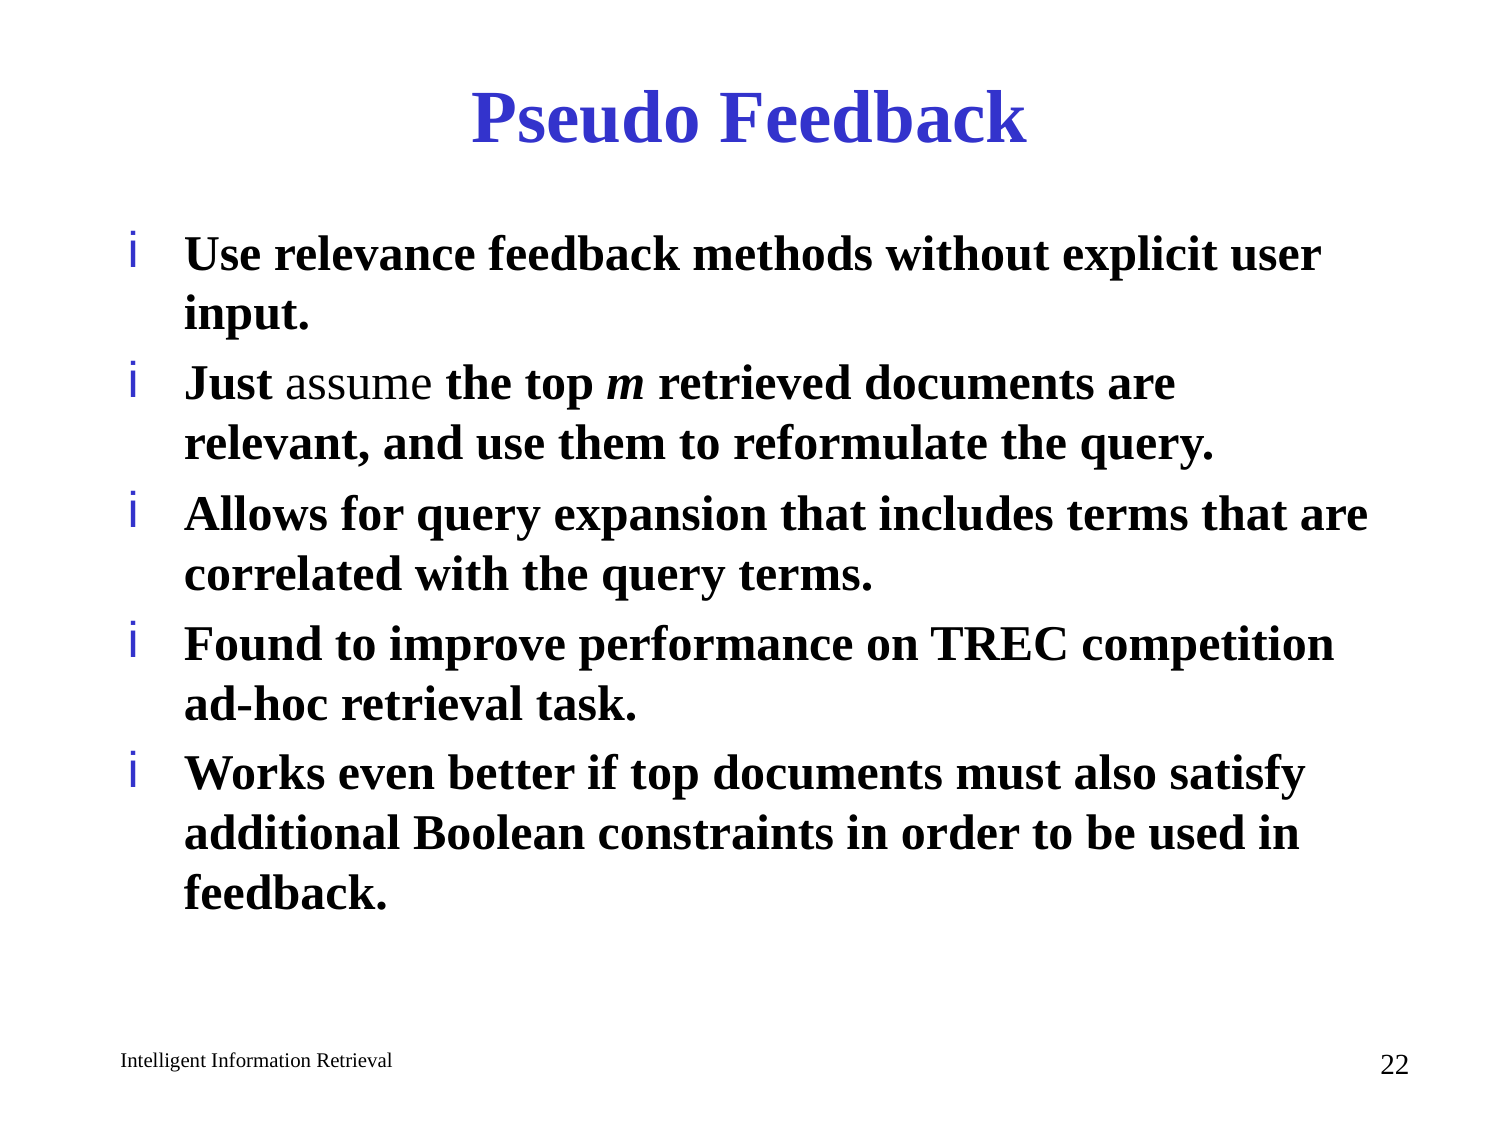

# Pseudo Feedback
Use relevance feedback methods without explicit user input.
Just assume the top m retrieved documents are relevant, and use them to reformulate the query.
Allows for query expansion that includes terms that are correlated with the query terms.
Found to improve performance on TREC competition ad-hoc retrieval task.
Works even better if top documents must also satisfy additional Boolean constraints in order to be used in feedback.

22
Intelligent Information Retrieval